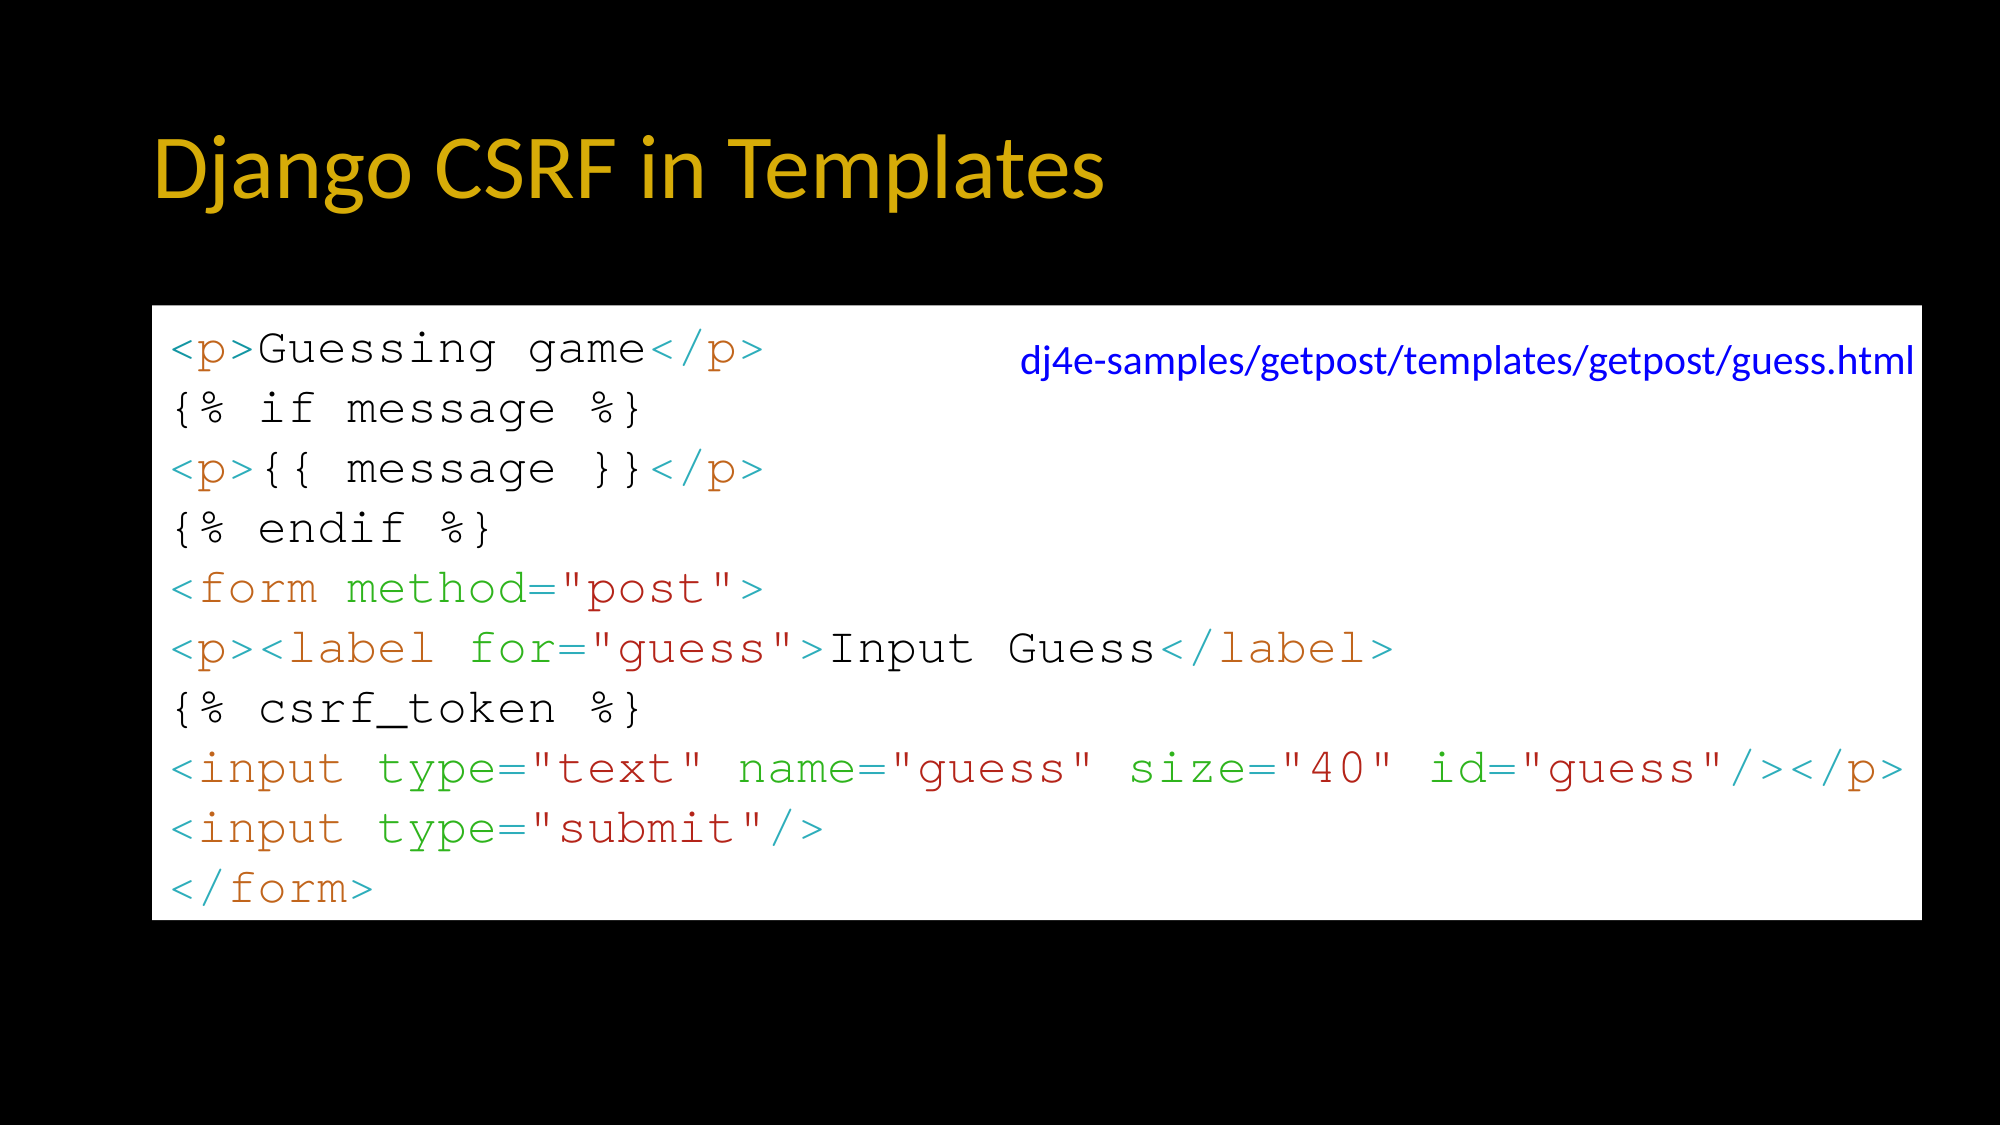

# Django CSRF in Templates
<p>Guessing game</p>
{% if message %}
<p>{{ message }}</p>
{% endif %}
<form method="post">
<p><label for="guess">Input Guess</label>
{% csrf_token %}
<input type="text" name="guess" size="40" id="guess"/></p>
<input type="submit"/>
</form>
dj4e-samples/getpost/templates/getpost/guess.html